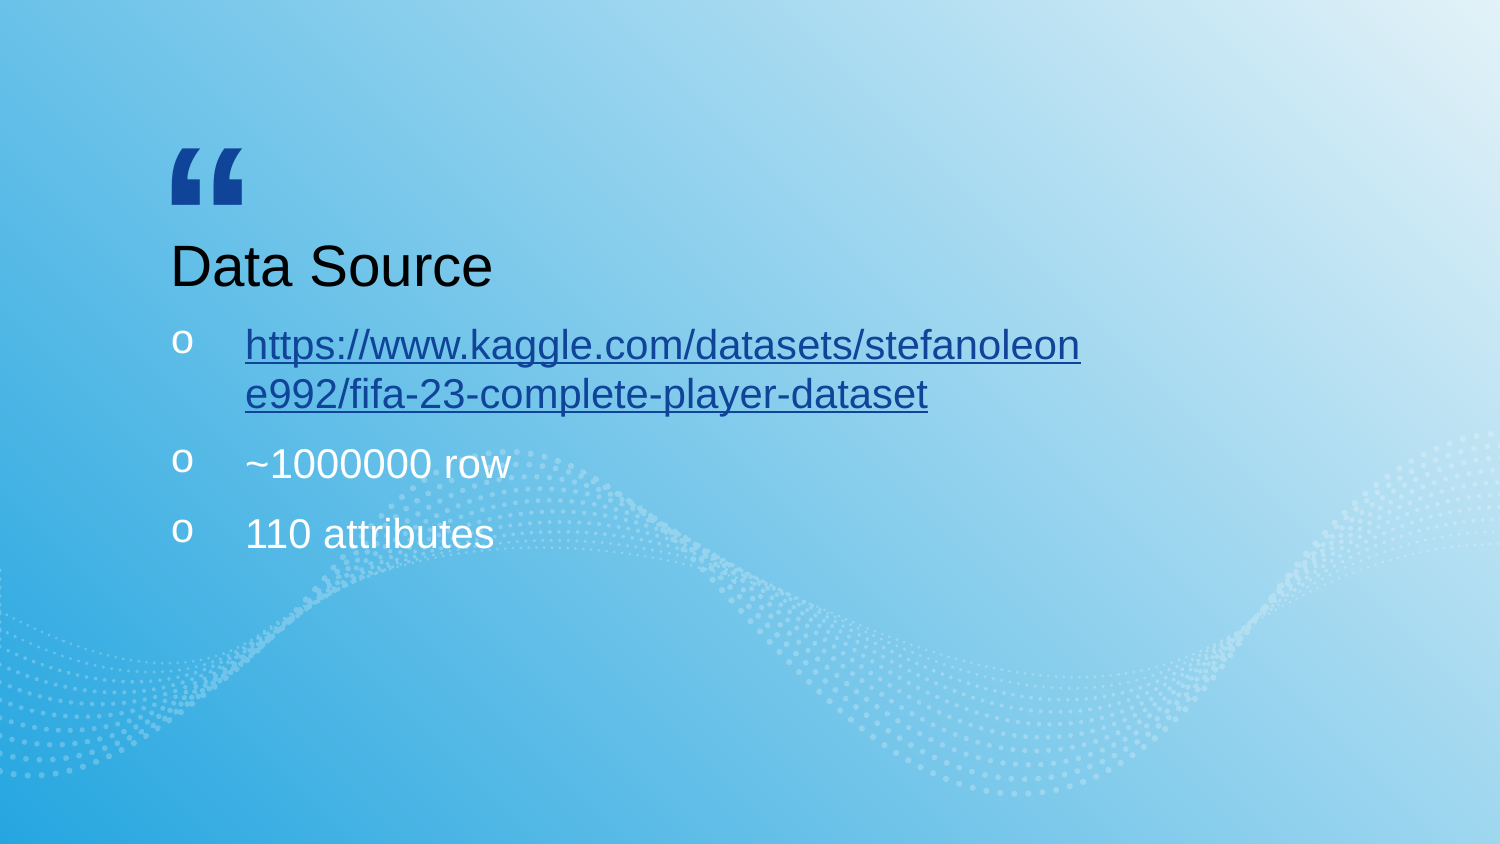

Data Source
https://www.kaggle.com/datasets/stefanoleone992/fifa-23-complete-player-dataset
~1000000 row
110 attributes
4